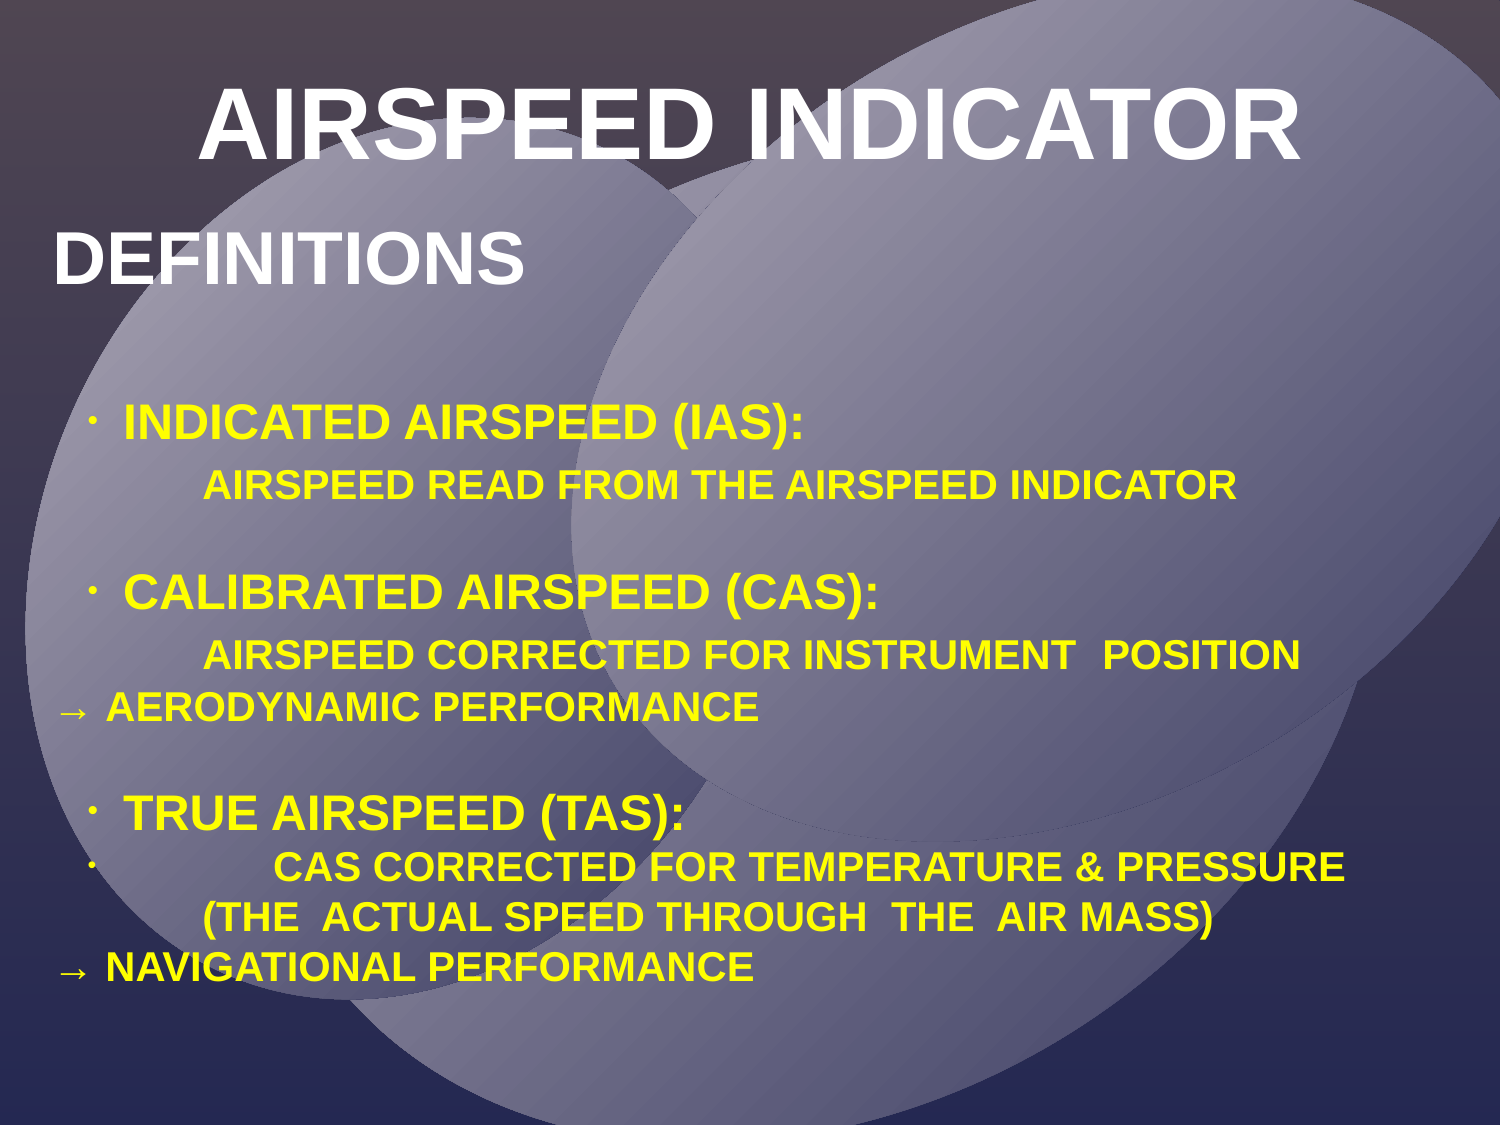

AIRSPEED INDICATOR
DEFINITIONS

INDICATED AIRSPEED (IAS):
	AIRSPEED READ FROM THE AIRSPEED INDICATOR

CALIBRATED AIRSPEED (CAS):
	AIRSPEED CORRECTED FOR INSTRUMENT 	POSITION
→ AERODYNAMIC PERFORMANCE

TRUE AIRSPEED (TAS):
	CAS CORRECTED FOR TEMPERATURE & PRESSURE
	(THE  ACTUAL SPEED THROUGH  THE  AIR MASS)
→ NAVIGATIONAL PERFORMANCE